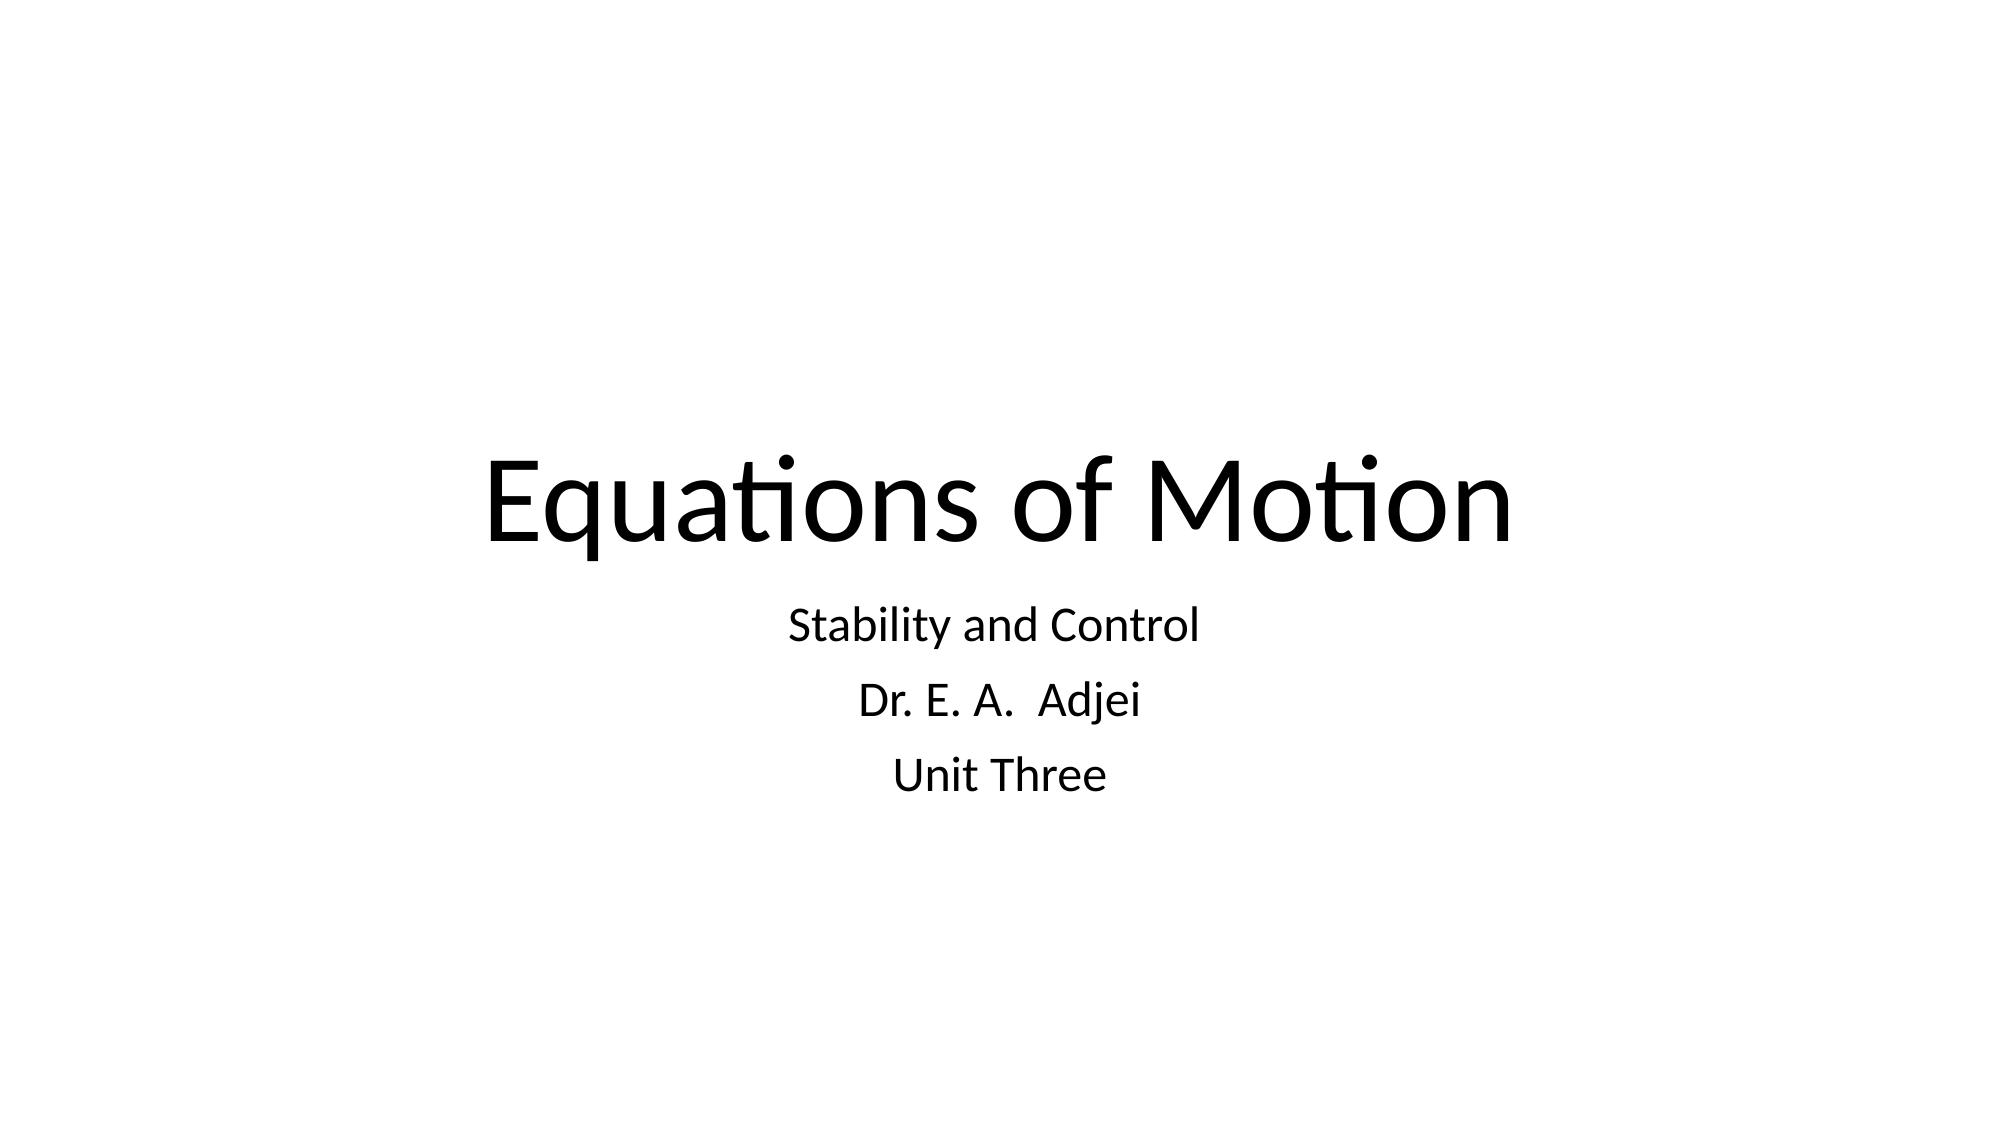

# Equations of Motion
Stability and Control
Dr. E. A.  Adjei
Unit Three